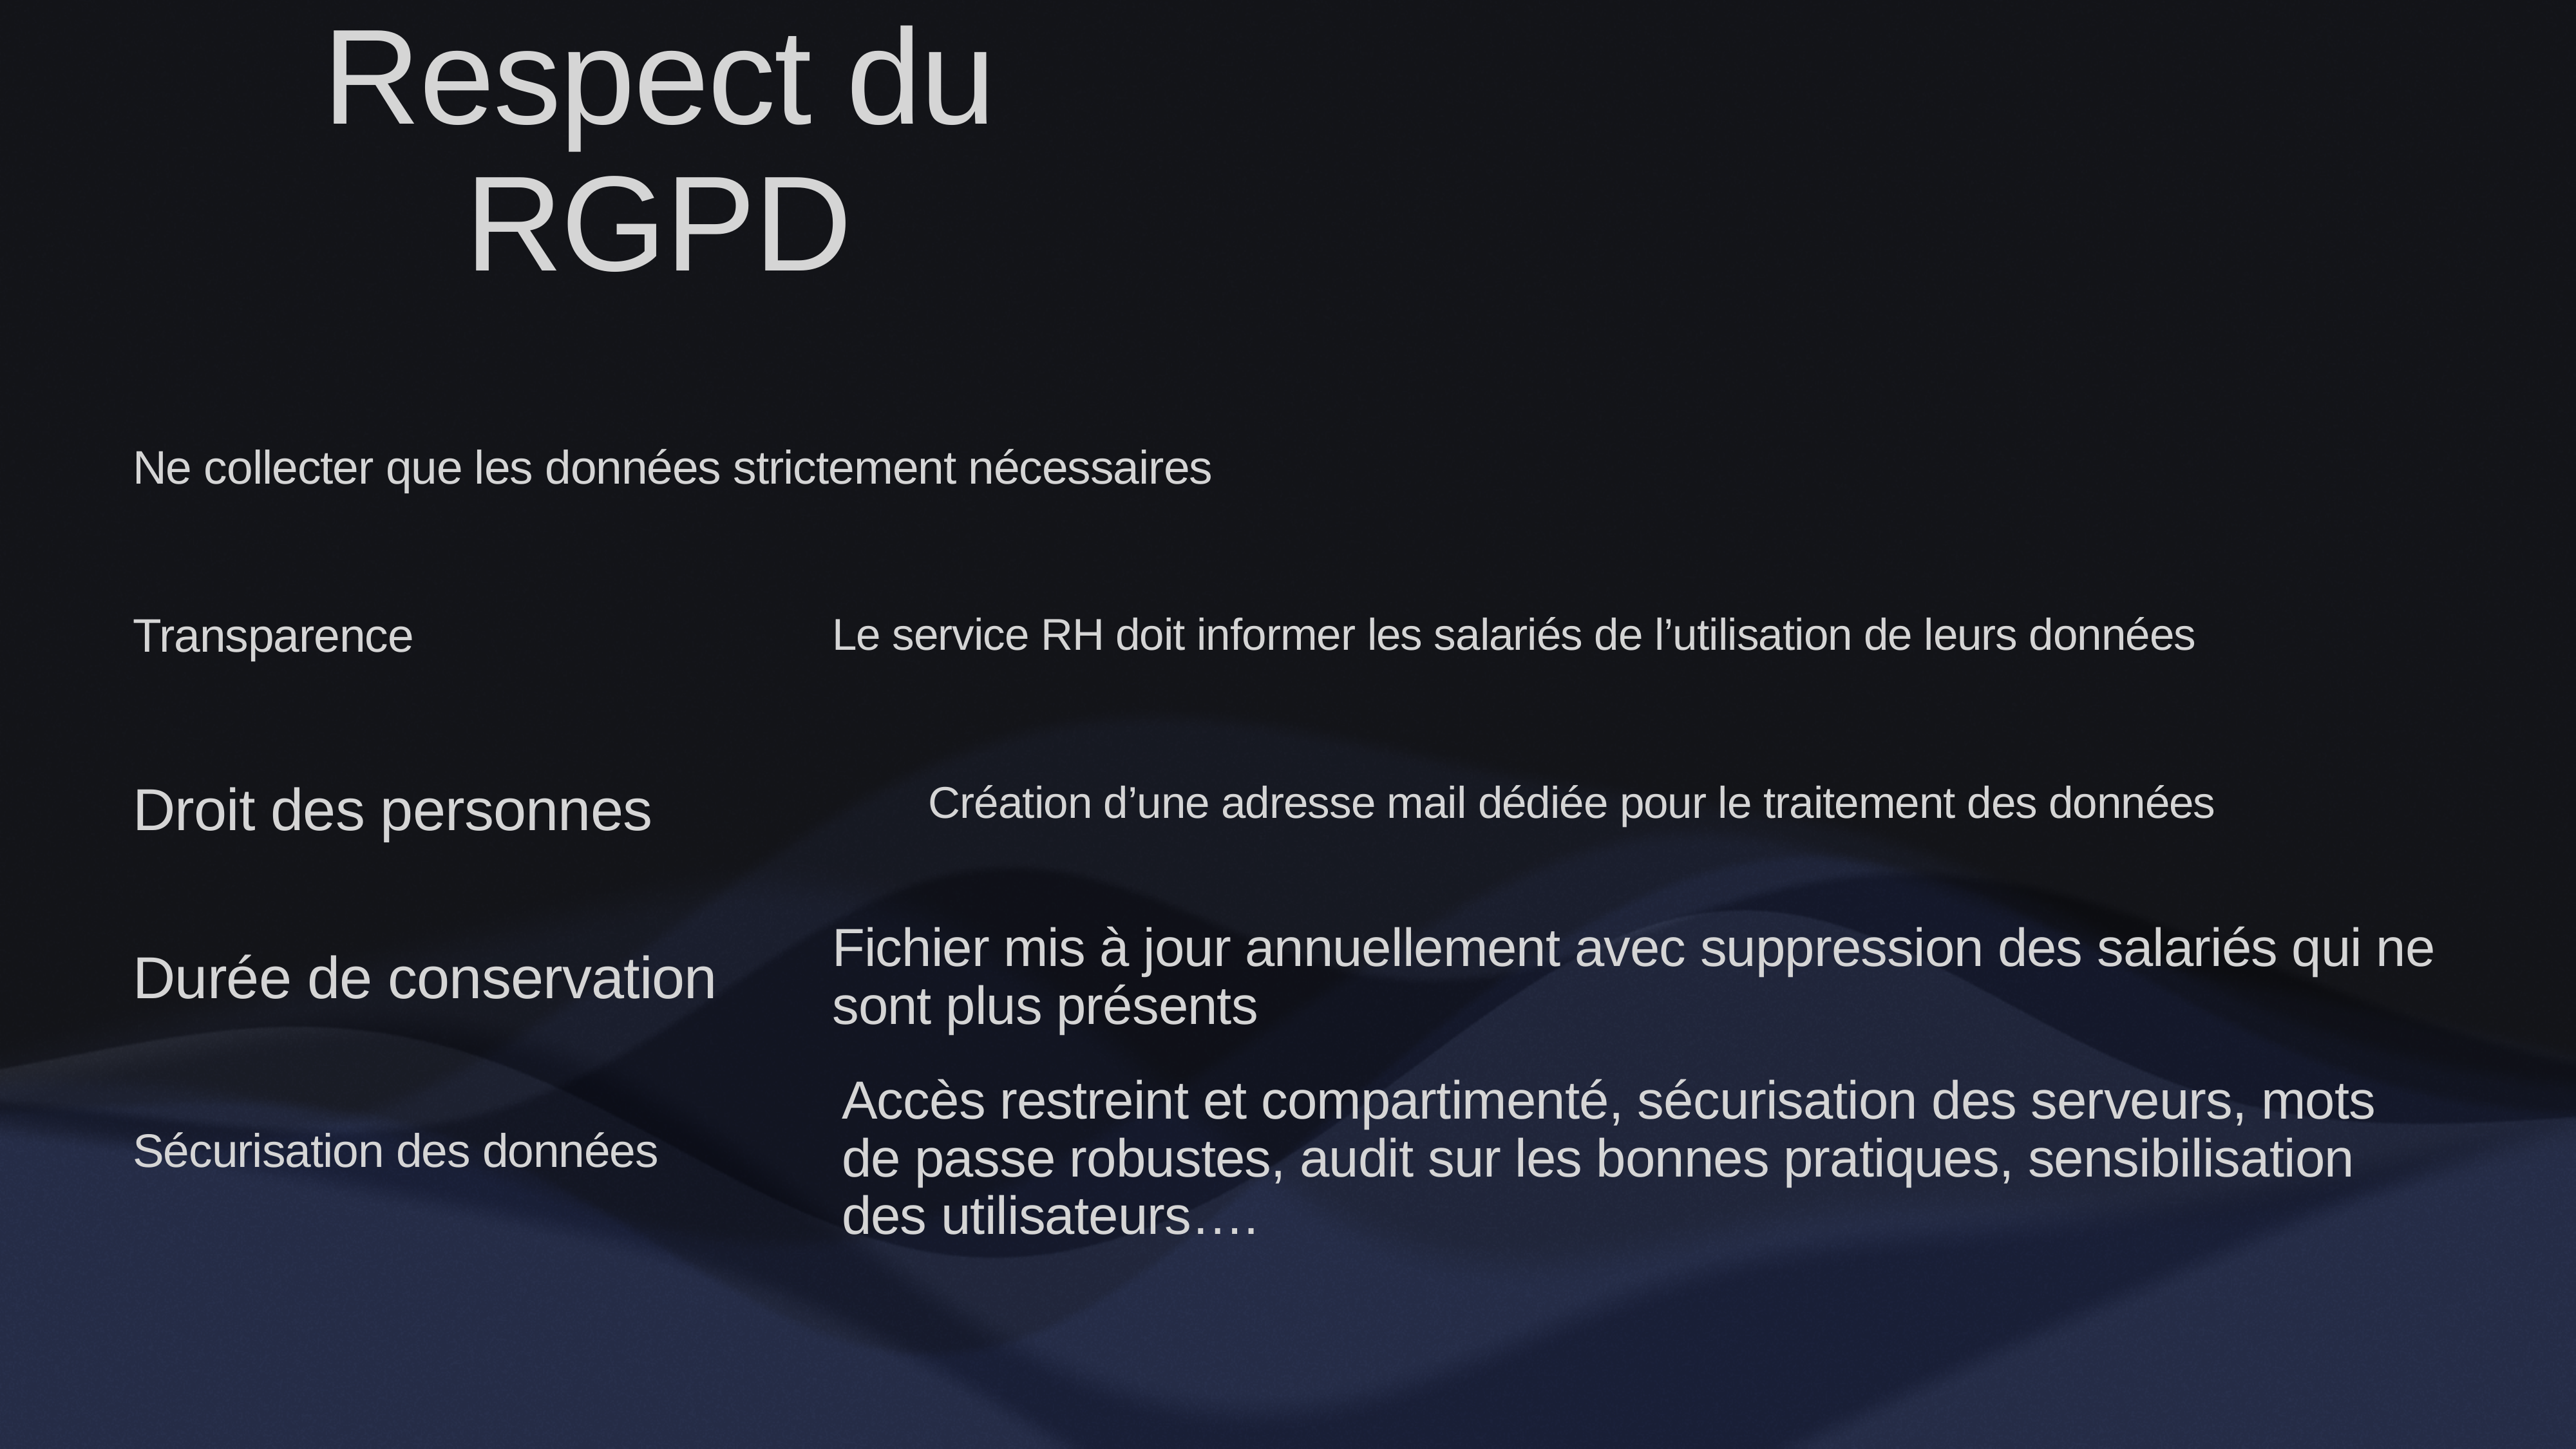

# Respect du RGPD
Ne collecter que les données strictement nécessaires
Transparence
Le service RH doit informer les salariés de l’utilisation de leurs données
Droit des personnes
Création d’une adresse mail dédiée pour le traitement des données
Fichier mis à jour annuellement avec suppression des salariés qui ne sont plus présents
Durée de conservation
Accès restreint et compartimenté, sécurisation des serveurs, mots de passe robustes, audit sur les bonnes pratiques, sensibilisation des utilisateurs….
Sécurisation des données